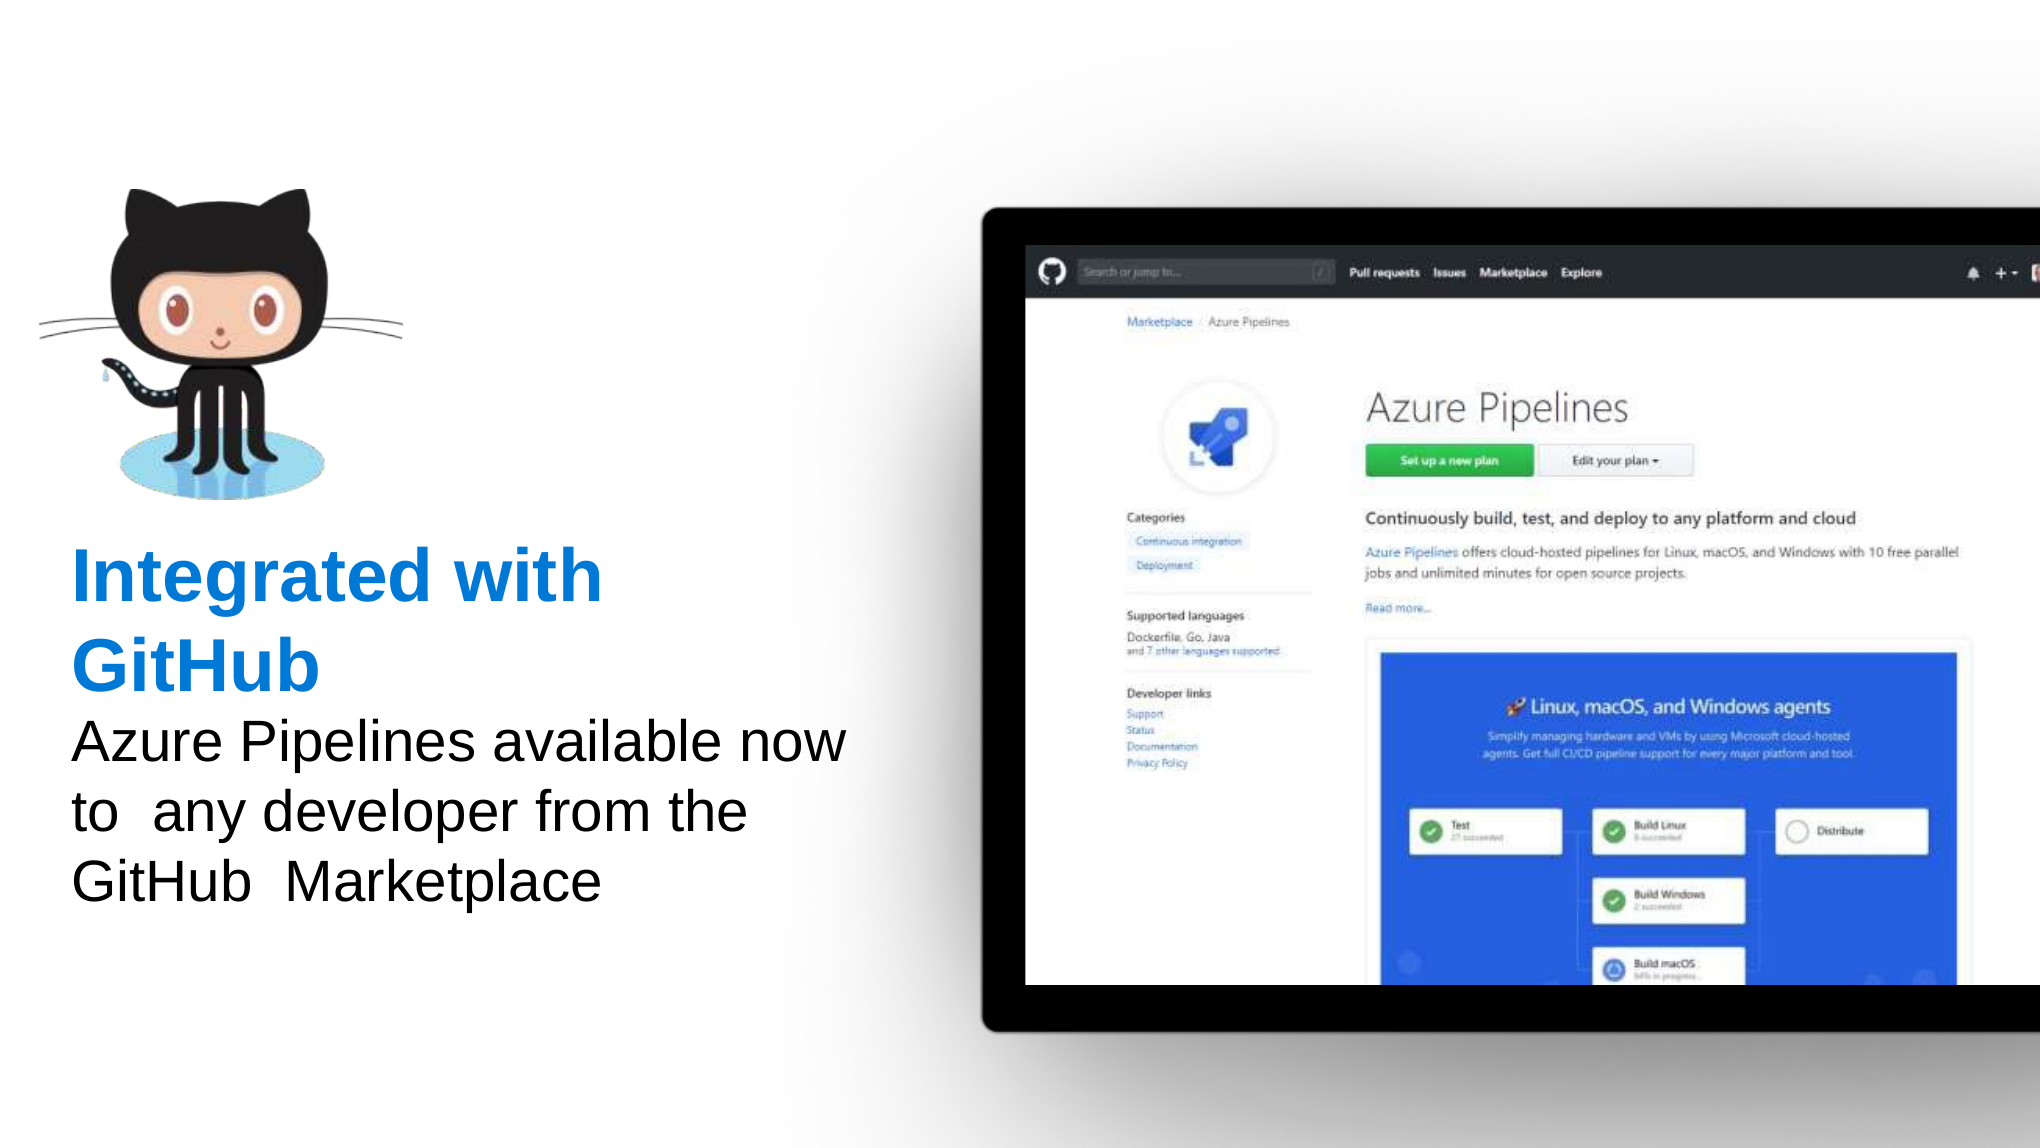

Integrated with GitHub
Azure Pipelines available now to  any developer from the GitHub  Marketplace